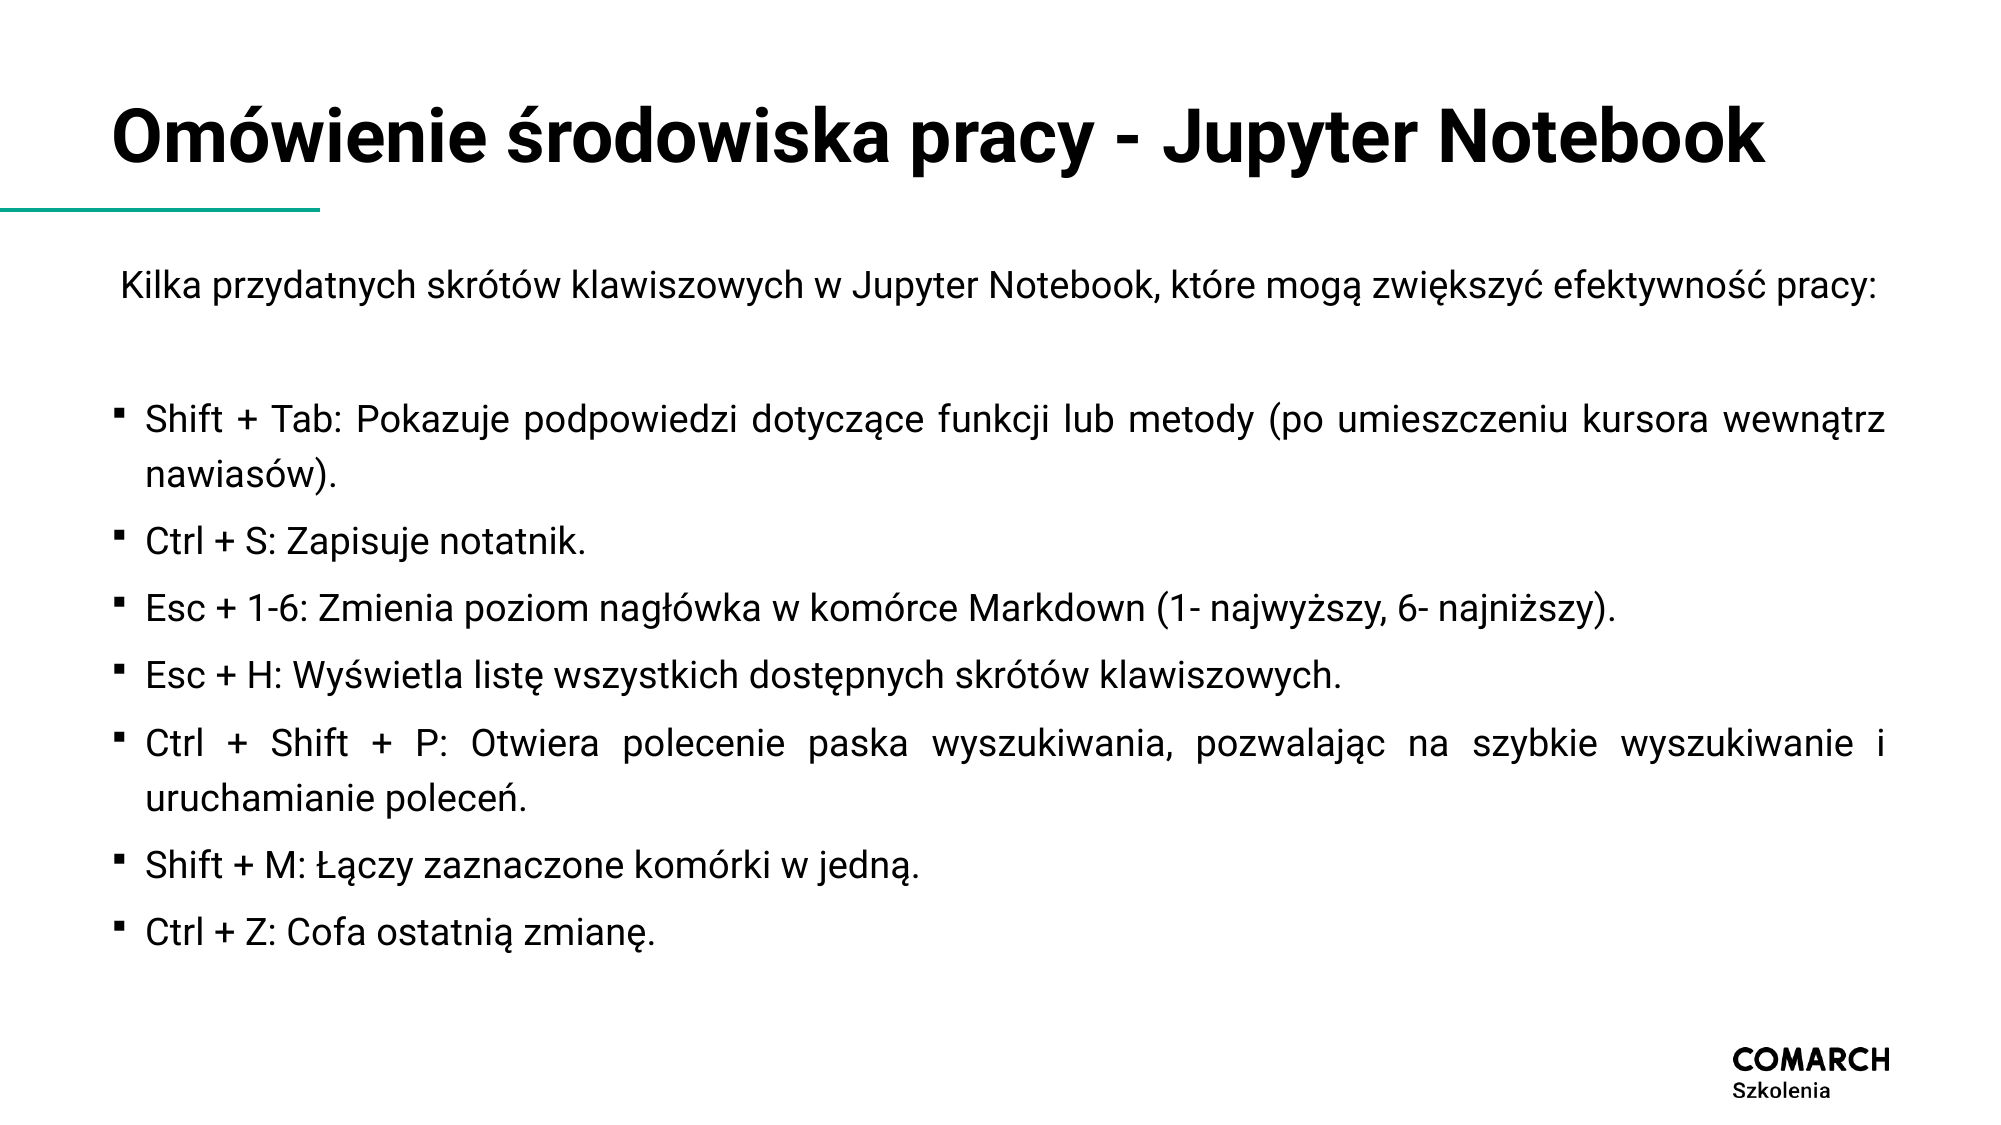

# Omówienie środowiska pracy - Jupyter Notebook
Kilka przydatnych skrótów klawiszowych w Jupyter Notebook, które mogą zwiększyć efektywność pracy:

Shift + Tab: Pokazuje podpowiedzi dotyczące funkcji lub metody (po umieszczeniu kursora wewnątrz nawiasów).
Ctrl + S: Zapisuje notatnik.
Esc + 1-6: Zmienia poziom nagłówka w komórce Markdown (1- najwyższy, 6- najniższy).
Esc + H: Wyświetla listę wszystkich dostępnych skrótów klawiszowych.
Ctrl + Shift + P: Otwiera polecenie paska wyszukiwania, pozwalając na szybkie wyszukiwanie i uruchamianie poleceń.
Shift + M: Łączy zaznaczone komórki w jedną.
Ctrl + Z: Cofa ostatnią zmianę.